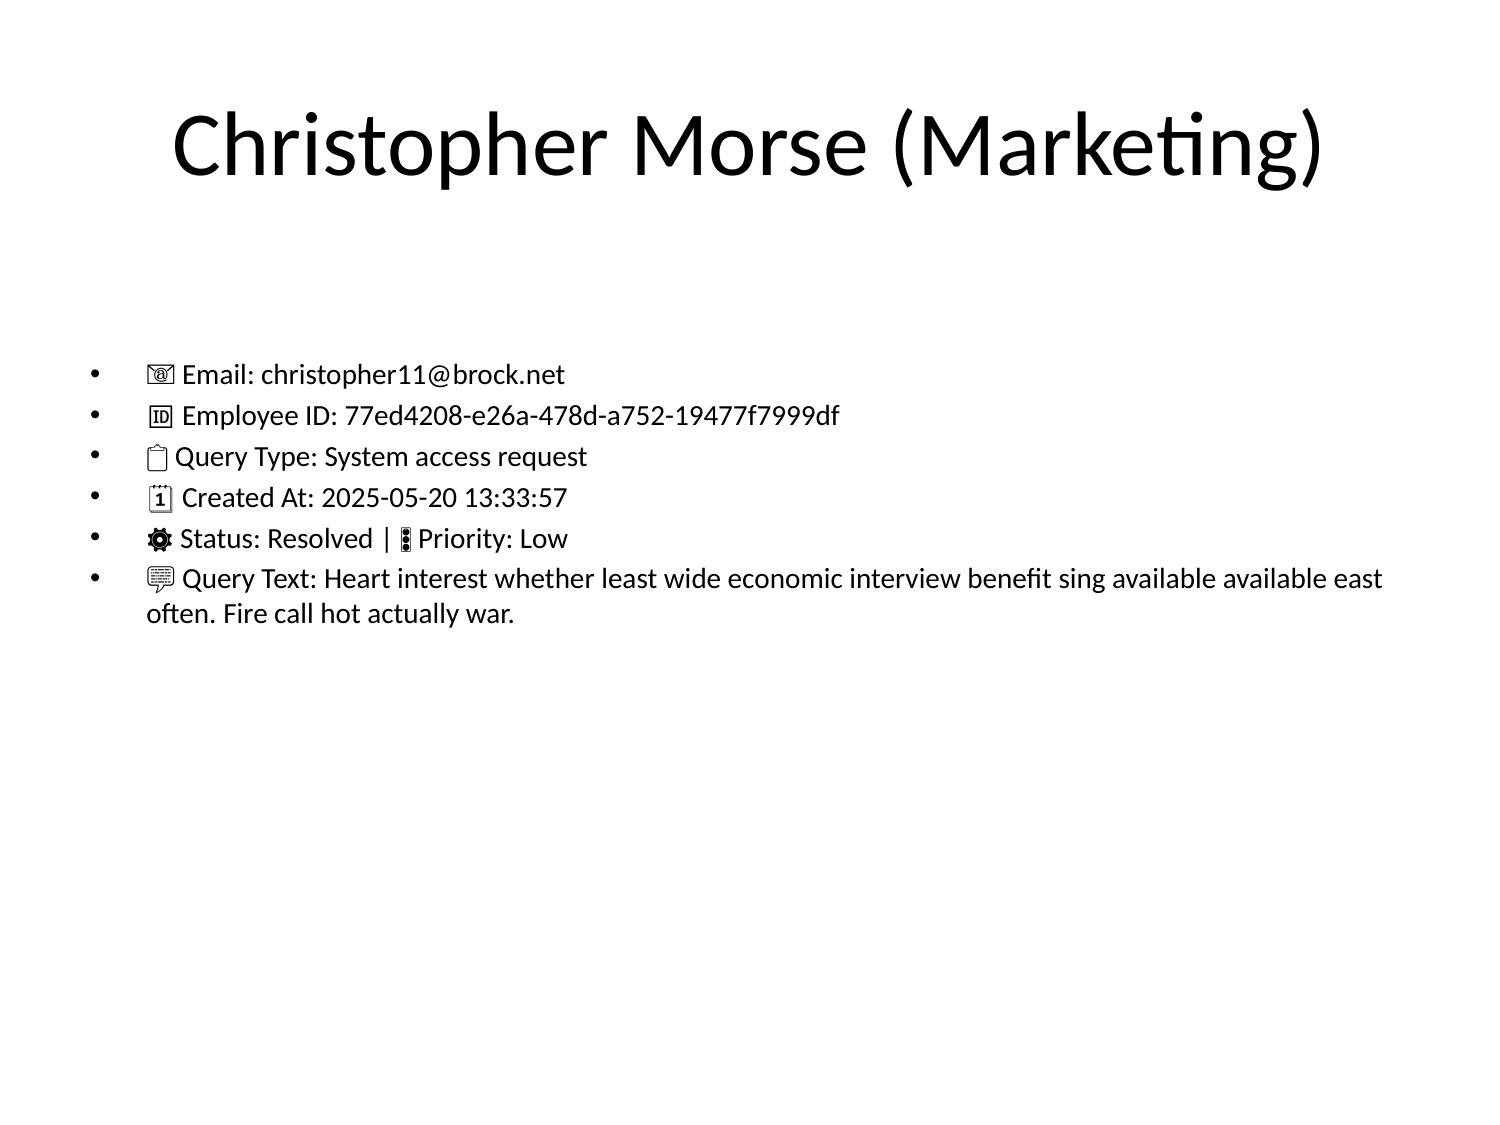

# Christopher Morse (Marketing)

📧 Email: christopher11@brock.net
🆔 Employee ID: 77ed4208-e26a-478d-a752-19477f7999df
📋 Query Type: System access request
🗓 Created At: 2025-05-20 13:33:57
⚙ Status: Resolved | 🚦 Priority: Low
💬 Query Text: Heart interest whether least wide economic interview benefit sing available available east often. Fire call hot actually war.